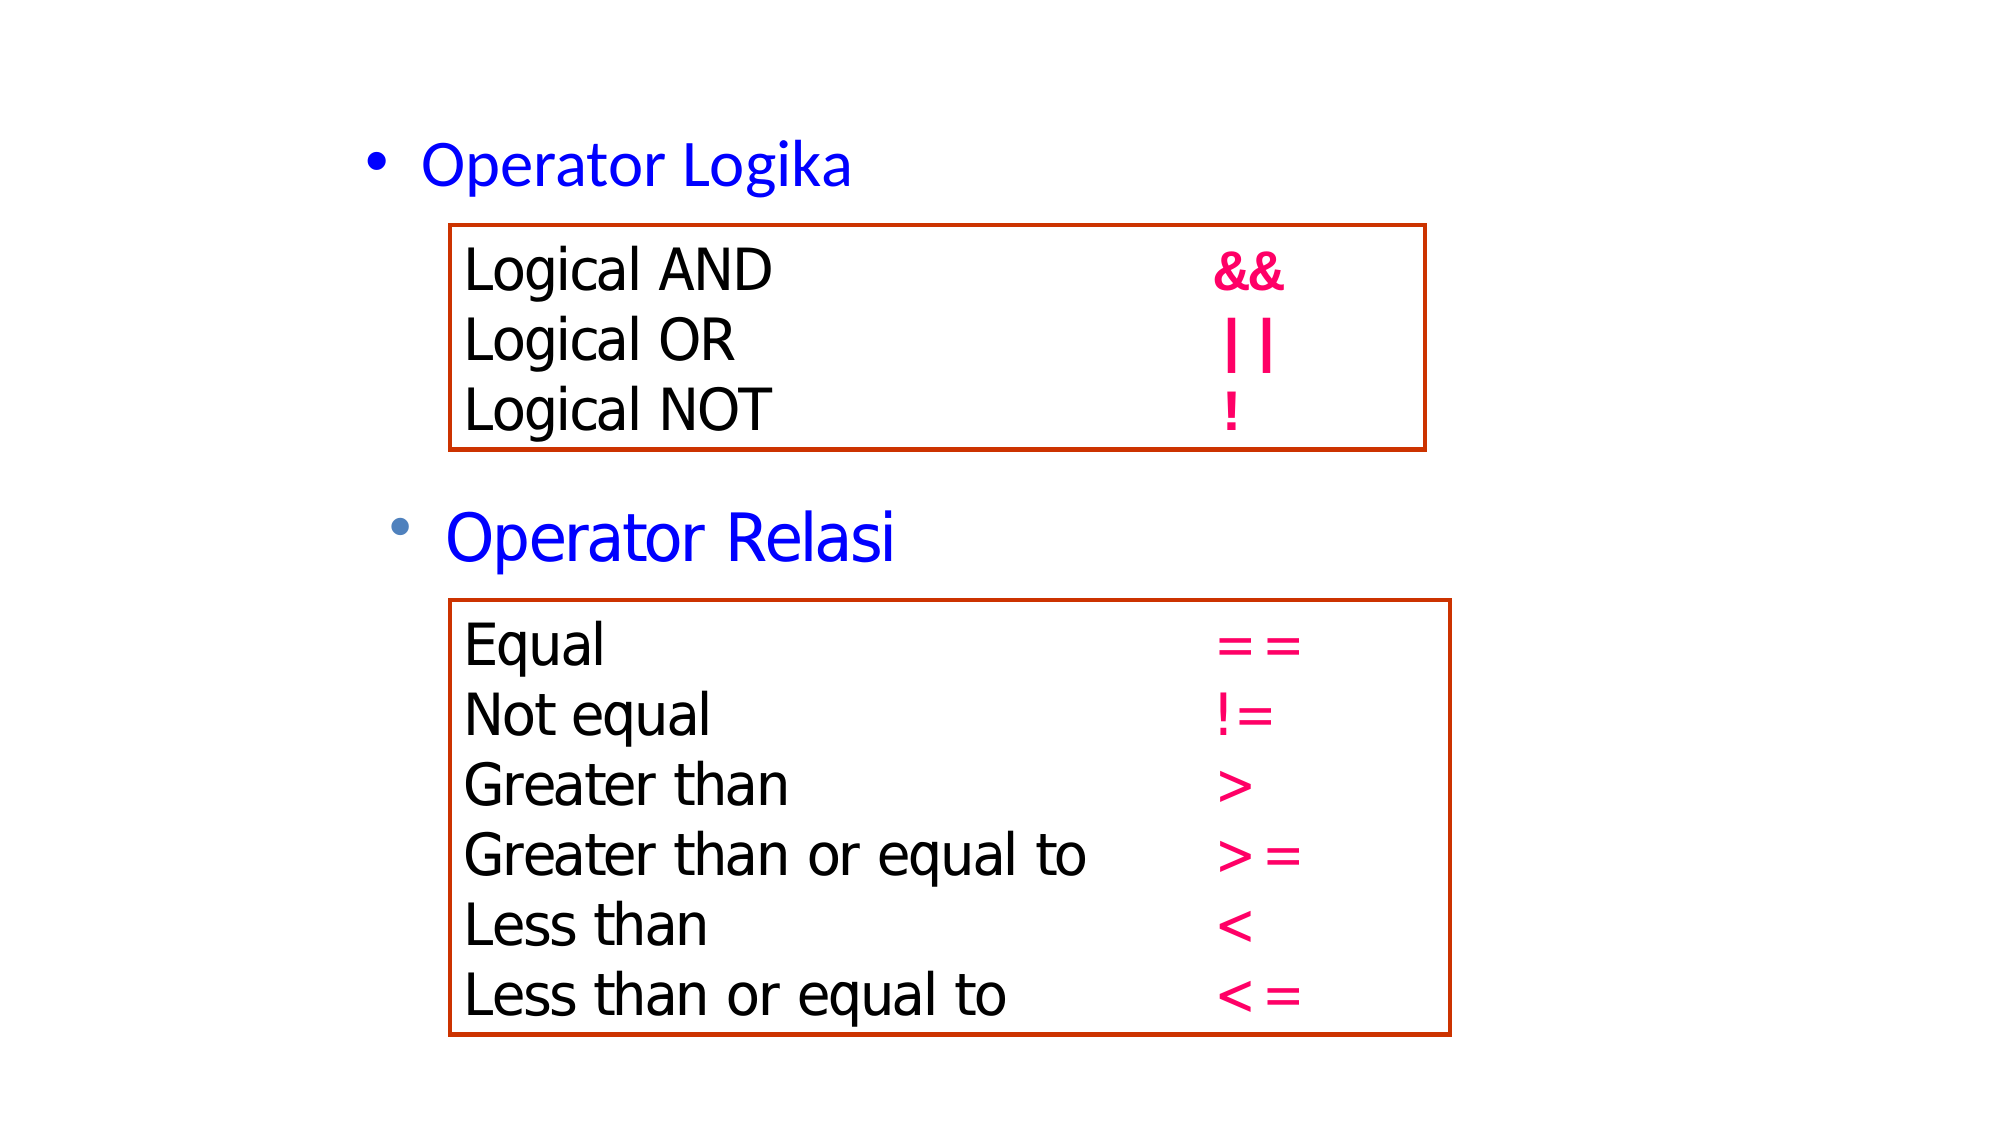

Operator Logika
Logical AND 			&&
Logical OR 				||
Logical NOT 			!
Operator Relasi
Equal 				==
Not equal 				!=
Greater than 			>
Greater than or equal to 	>=
Less than 				<
Less than or equal to 		<=